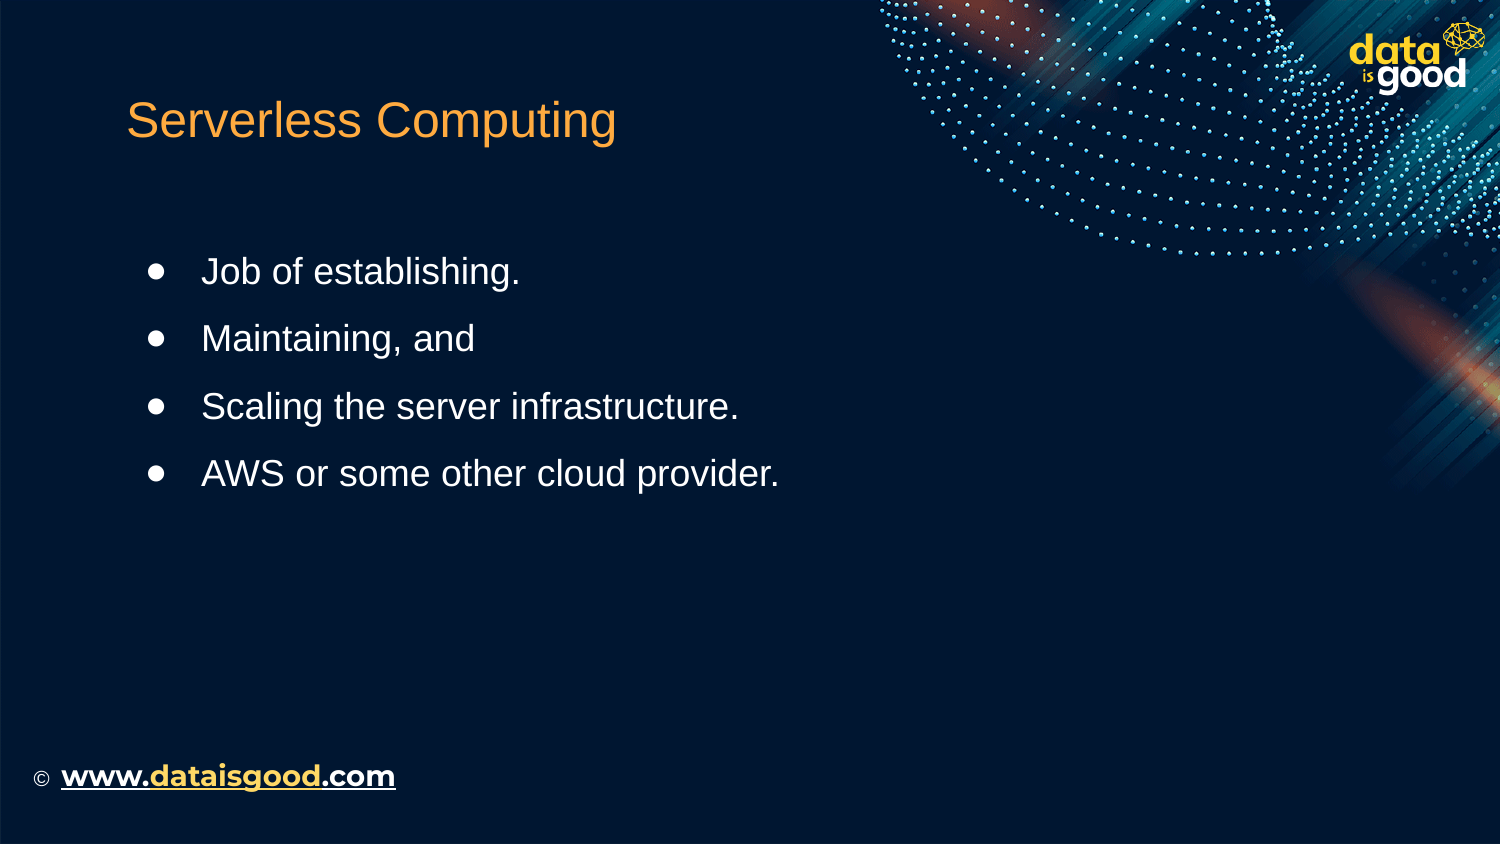

# Serverless Computing
Job of establishing.
Maintaining, and
Scaling the server infrastructure.
AWS or some other cloud provider.